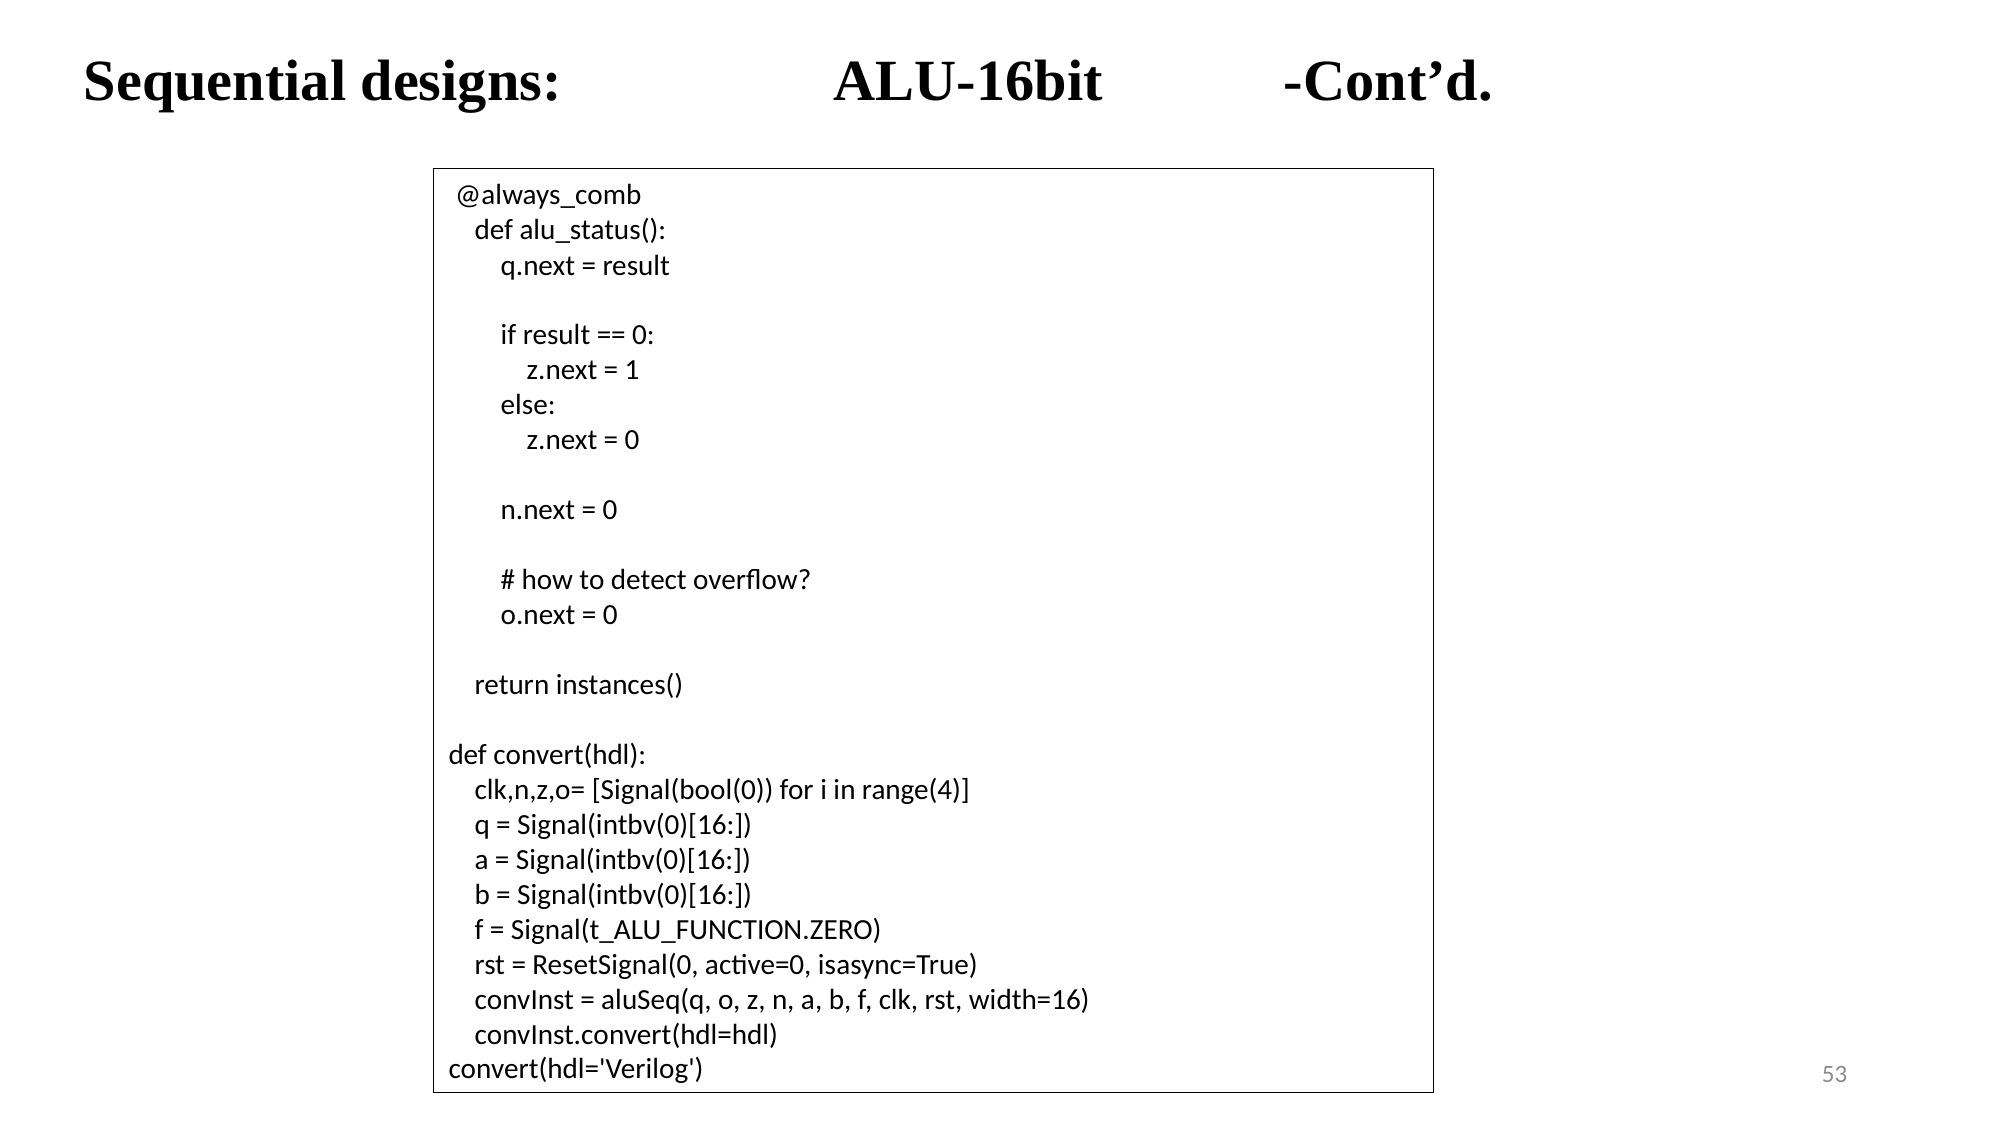

Sequential designs: 		ALU-16bit          	-Cont’d.
 @always_comb
    def alu_status():
        q.next = result

        if result == 0:
            z.next = 1
        else:
            z.next = 0

        n.next = 0

        # how to detect overflow?
        o.next = 0

    return instances()

def convert(hdl):
    clk,n,z,o= [Signal(bool(0)) for i in range(4)]
    q = Signal(intbv(0)[16:])
    a = Signal(intbv(0)[16:])
    b = Signal(intbv(0)[16:])
    f = Signal(t_ALU_FUNCTION.ZERO)
    rst = ResetSignal(0, active=0, isasync=True)
    convInst = aluSeq(q, o, z, n, a, b, f, clk, rst, width=16)
    convInst.convert(hdl=hdl)
convert(hdl='Verilog')
53